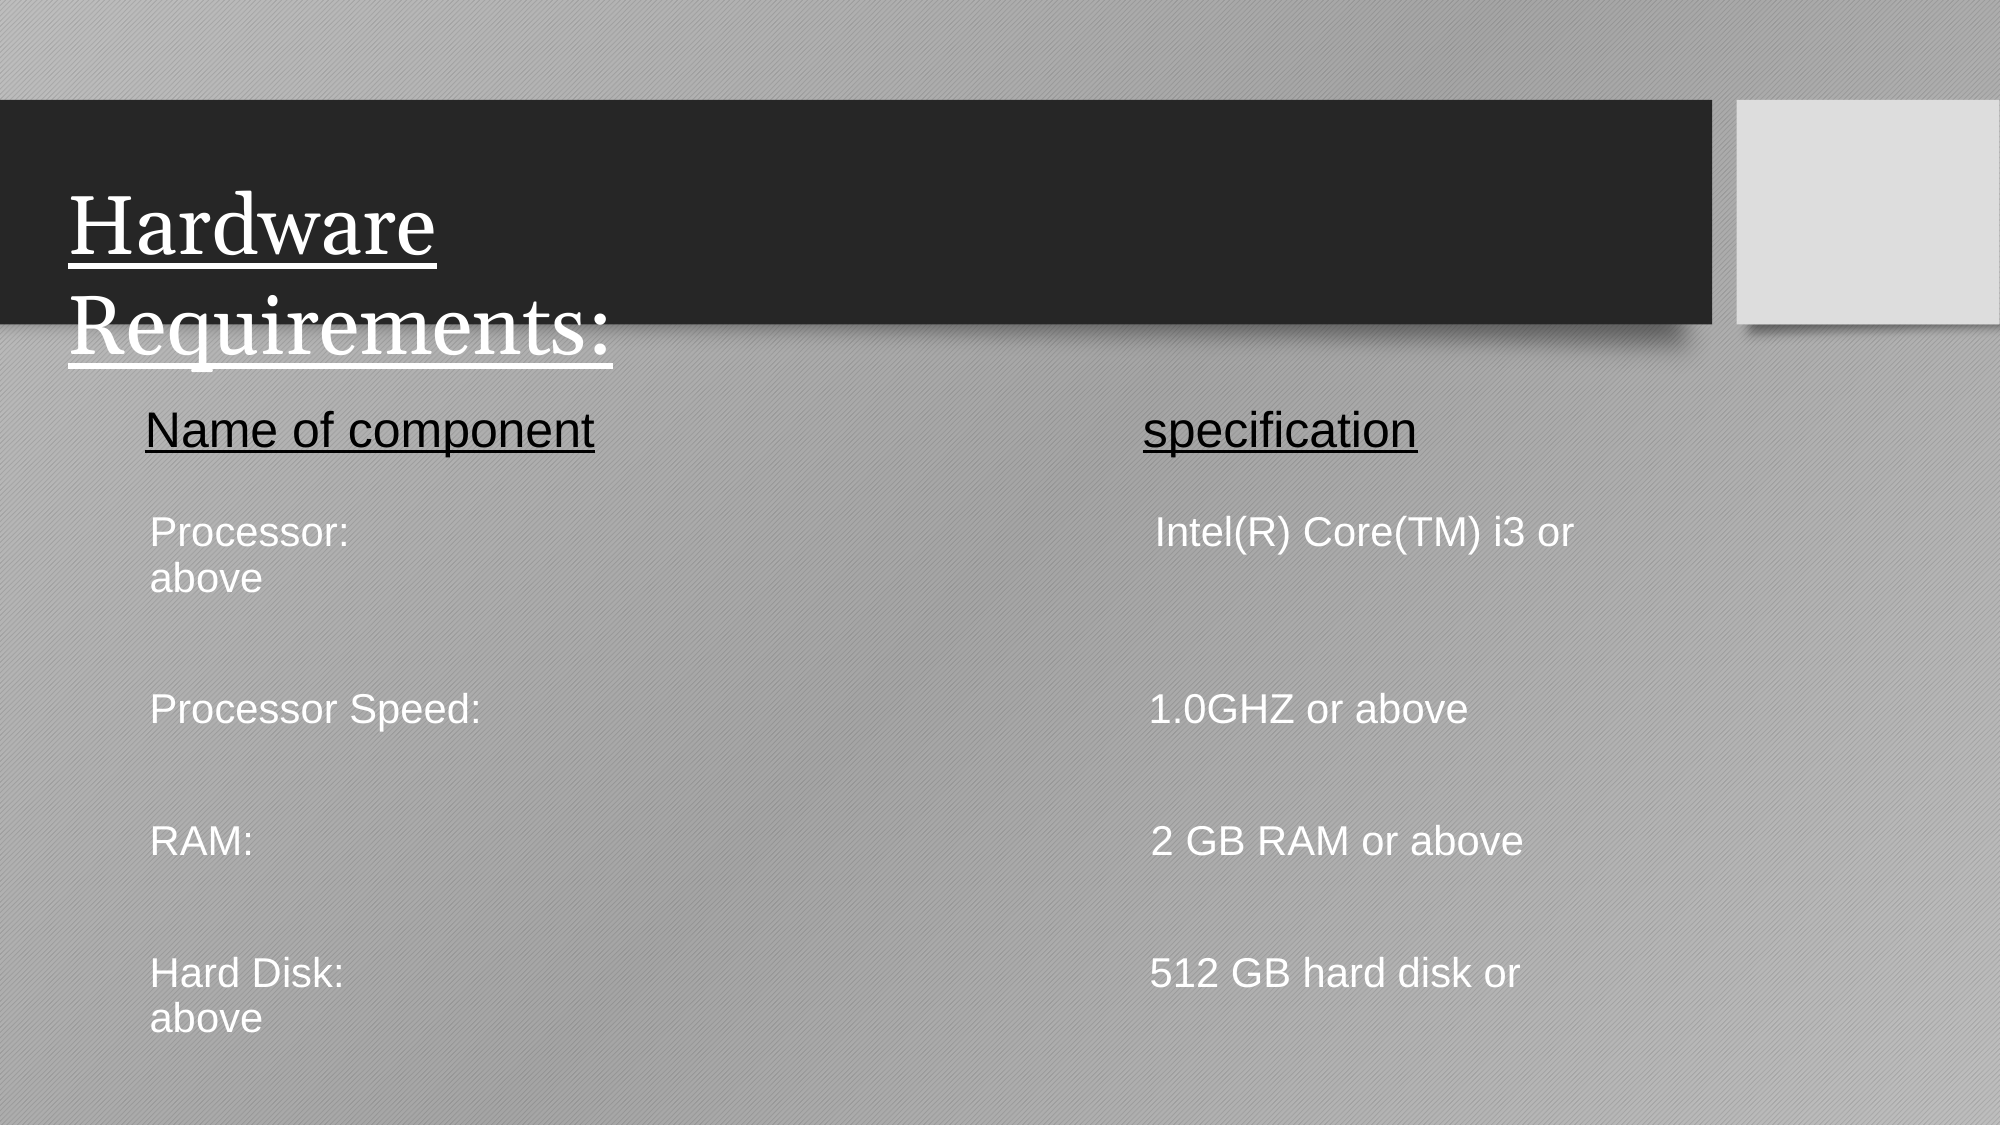

Hardware Requirements:
# Name of component 	     		       specification
Processor:                                                                      Intel(R) Core(TM) i3 or above

Processor Speed:                                                          1.0GHZ or above

RAM:                                                                              2 GB RAM or above

Hard Disk:                                                                      512 GB hard disk or above